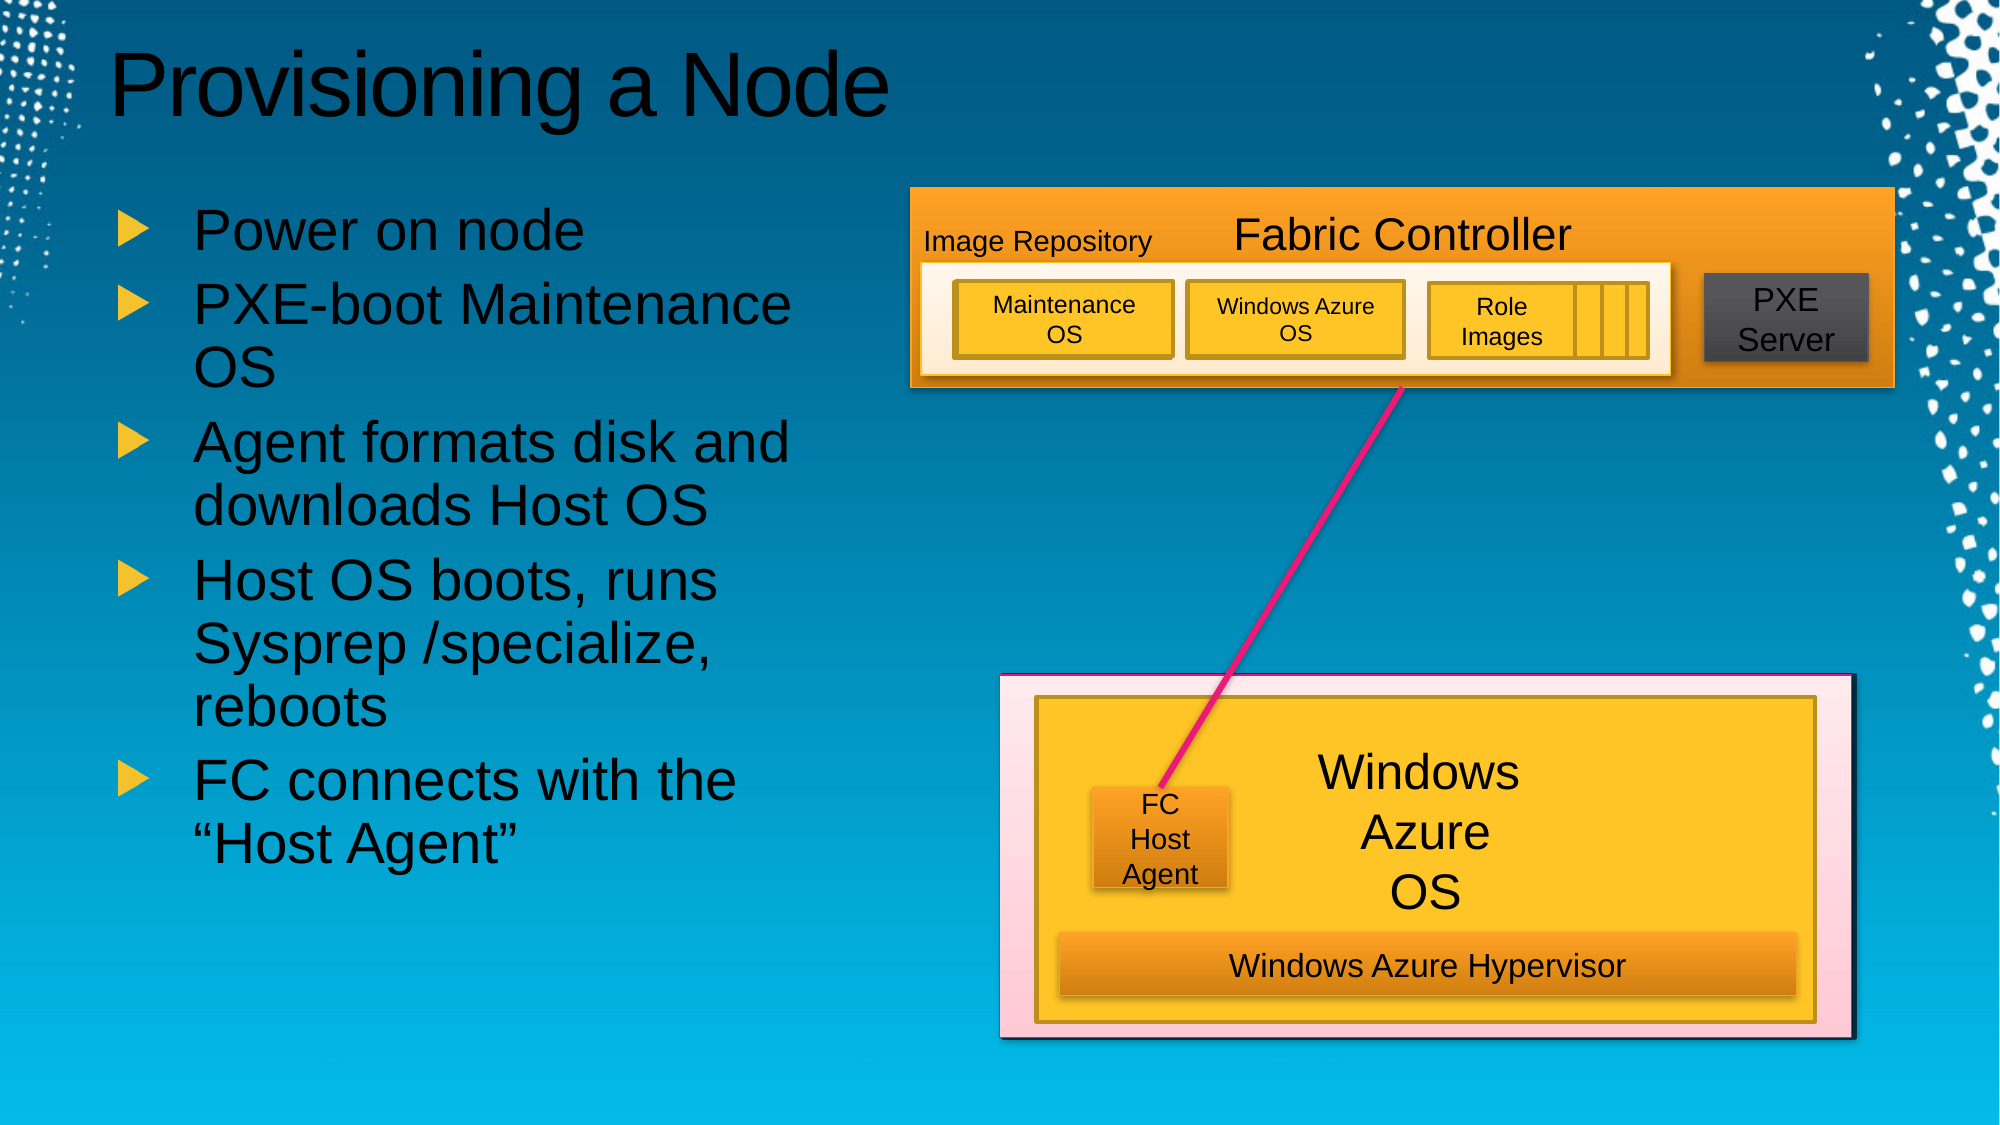

# Provisioning a Node

Fabric Controller

Power on node
PXE-boot Maintenance OS
Agent formats disk and downloads Host OS
Host OS boots, runs Sysprep /specialize, reboots
FC connects with the “Host Agent”
Image Repository

PXE
Server
Maintenance OS
Windows Azure
OS
Maintenance OS
Parent
OS
Role
Images
Role
Images
Role
Images
Role
Images

Node
Windows
Azure
OS

FC Host Agent
Windows Azure Hypervisor